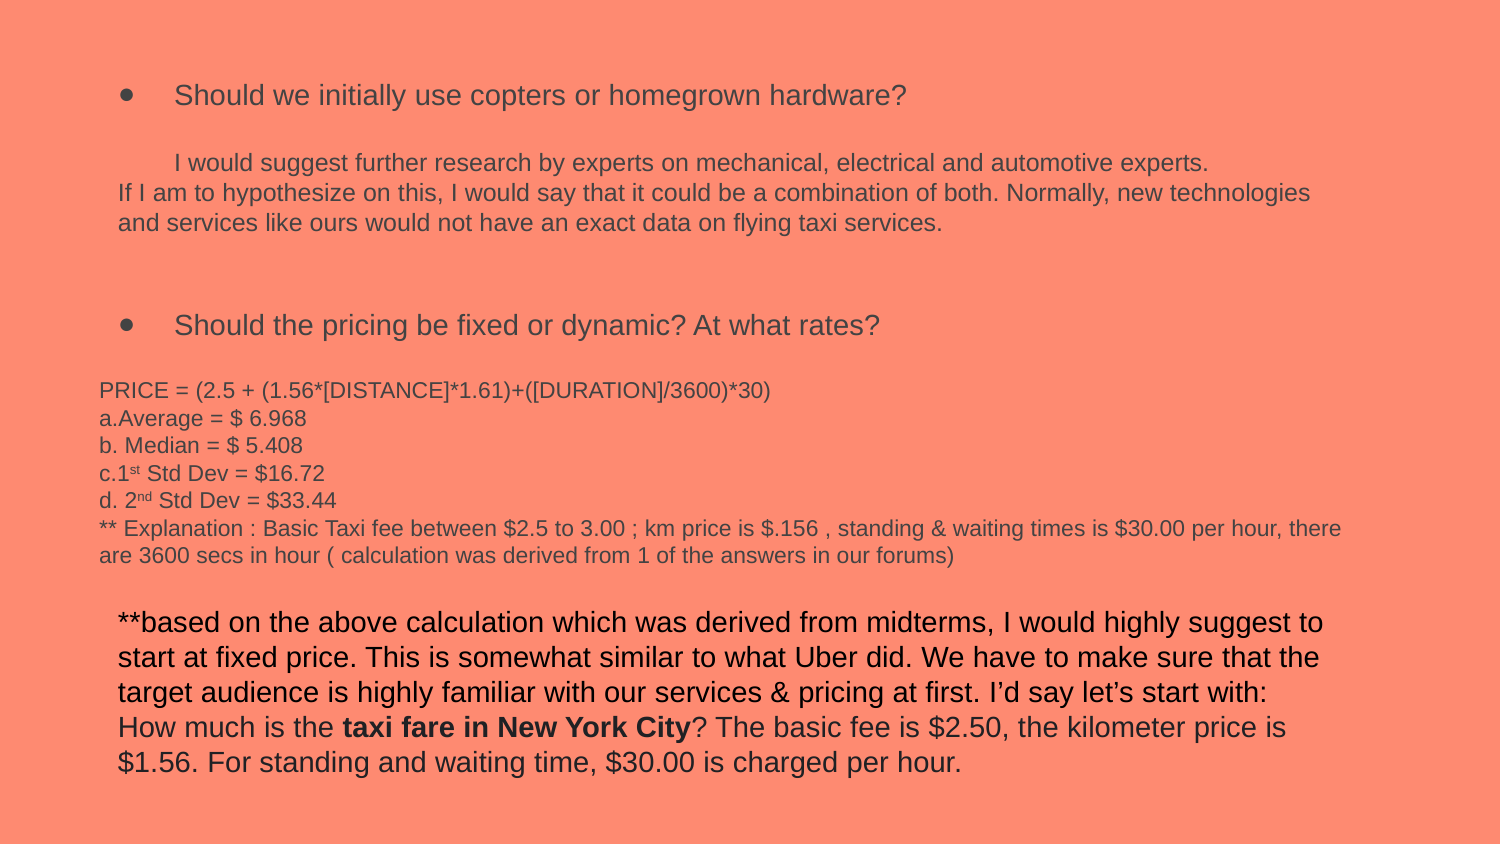

#
Should we initially use copters or homegrown hardware?
I would suggest further research by experts on mechanical, electrical and automotive experts.
If I am to hypothesize on this, I would say that it could be a combination of both. Normally, new technologies and services like ours would not have an exact data on flying taxi services.
Should the pricing be fixed or dynamic? At what rates?

PRICE = (2.5 + (1.56*[DISTANCE]*1.61)+([DURATION]/3600)*30)
a.Average = $ 6.968
b. Median = $ 5.408
c.1st Std Dev = $16.72
d. 2nd Std Dev = $33.44
** Explanation : Basic Taxi fee between $2.5 to 3.00 ; km price is $.156 , standing & waiting times is $30.00 per hour, there are 3600 secs in hour ( calculation was derived from 1 of the answers in our forums)

**based on the above calculation which was derived from midterms, I would highly suggest to start at fixed price. This is somewhat similar to what Uber did. We have to make sure that the target audience is highly familiar with our services & pricing at first. I’d say let’s start with:
How much is the taxi fare in New York City? The basic fee is $2.50, the kilometer price is $1.56. For standing and waiting time, $30.00 is charged per hour.